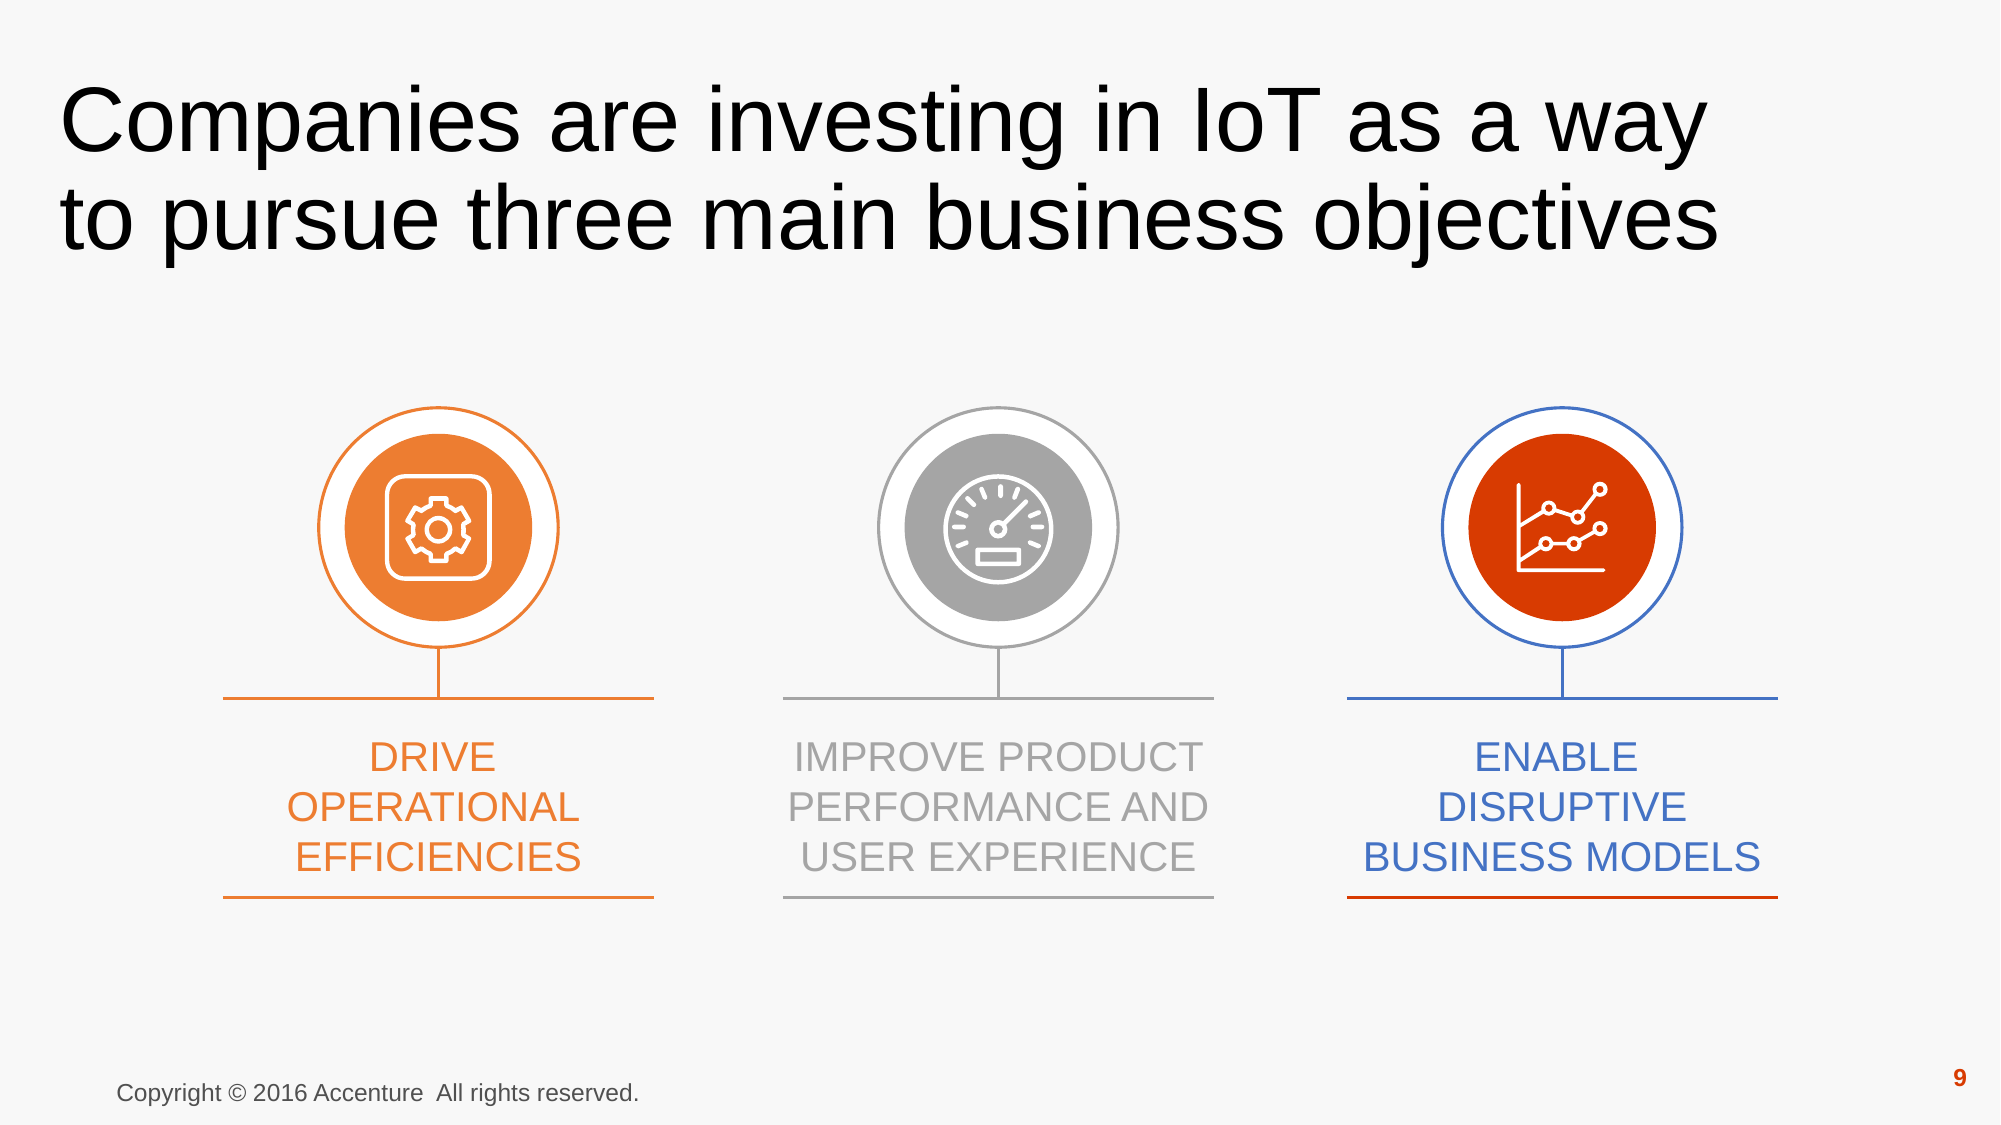

# Companies are investing in IoT as a way to pursue three main business objectives

DRIVE
OPERATIONAL
EFFICIENCIES
IMPROVE PRODUCT PERFORMANCE AND USER EXPERIENCE
ENABLE
DISRUPTIVE BUSINESS MODELS
9
Copyright © 2016 Accenture  All rights reserved.